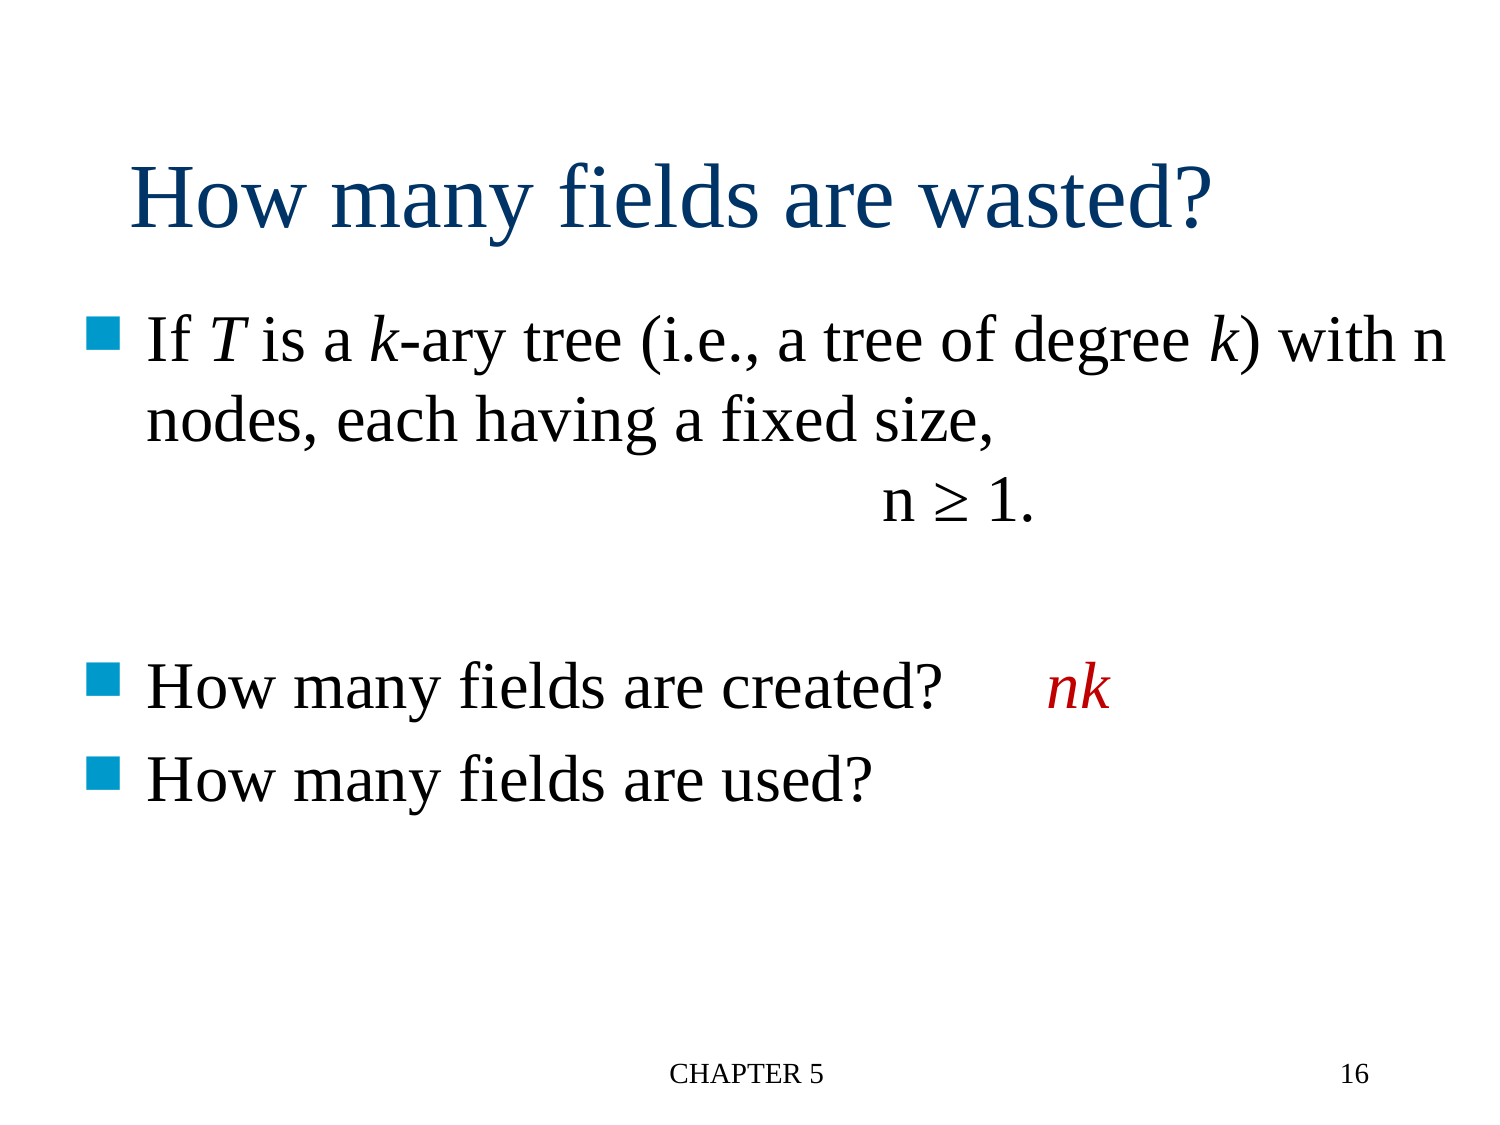

# How many fields are wasted?
If T is a k-ary tree (i.e., a tree of degree k) with n nodes, each having a fixed size, then n(k-1)+1 of the nk child fields are 0, n ≥ 1.

How many fields are created?	nk
How many fields are used?
CHAPTER 5
16